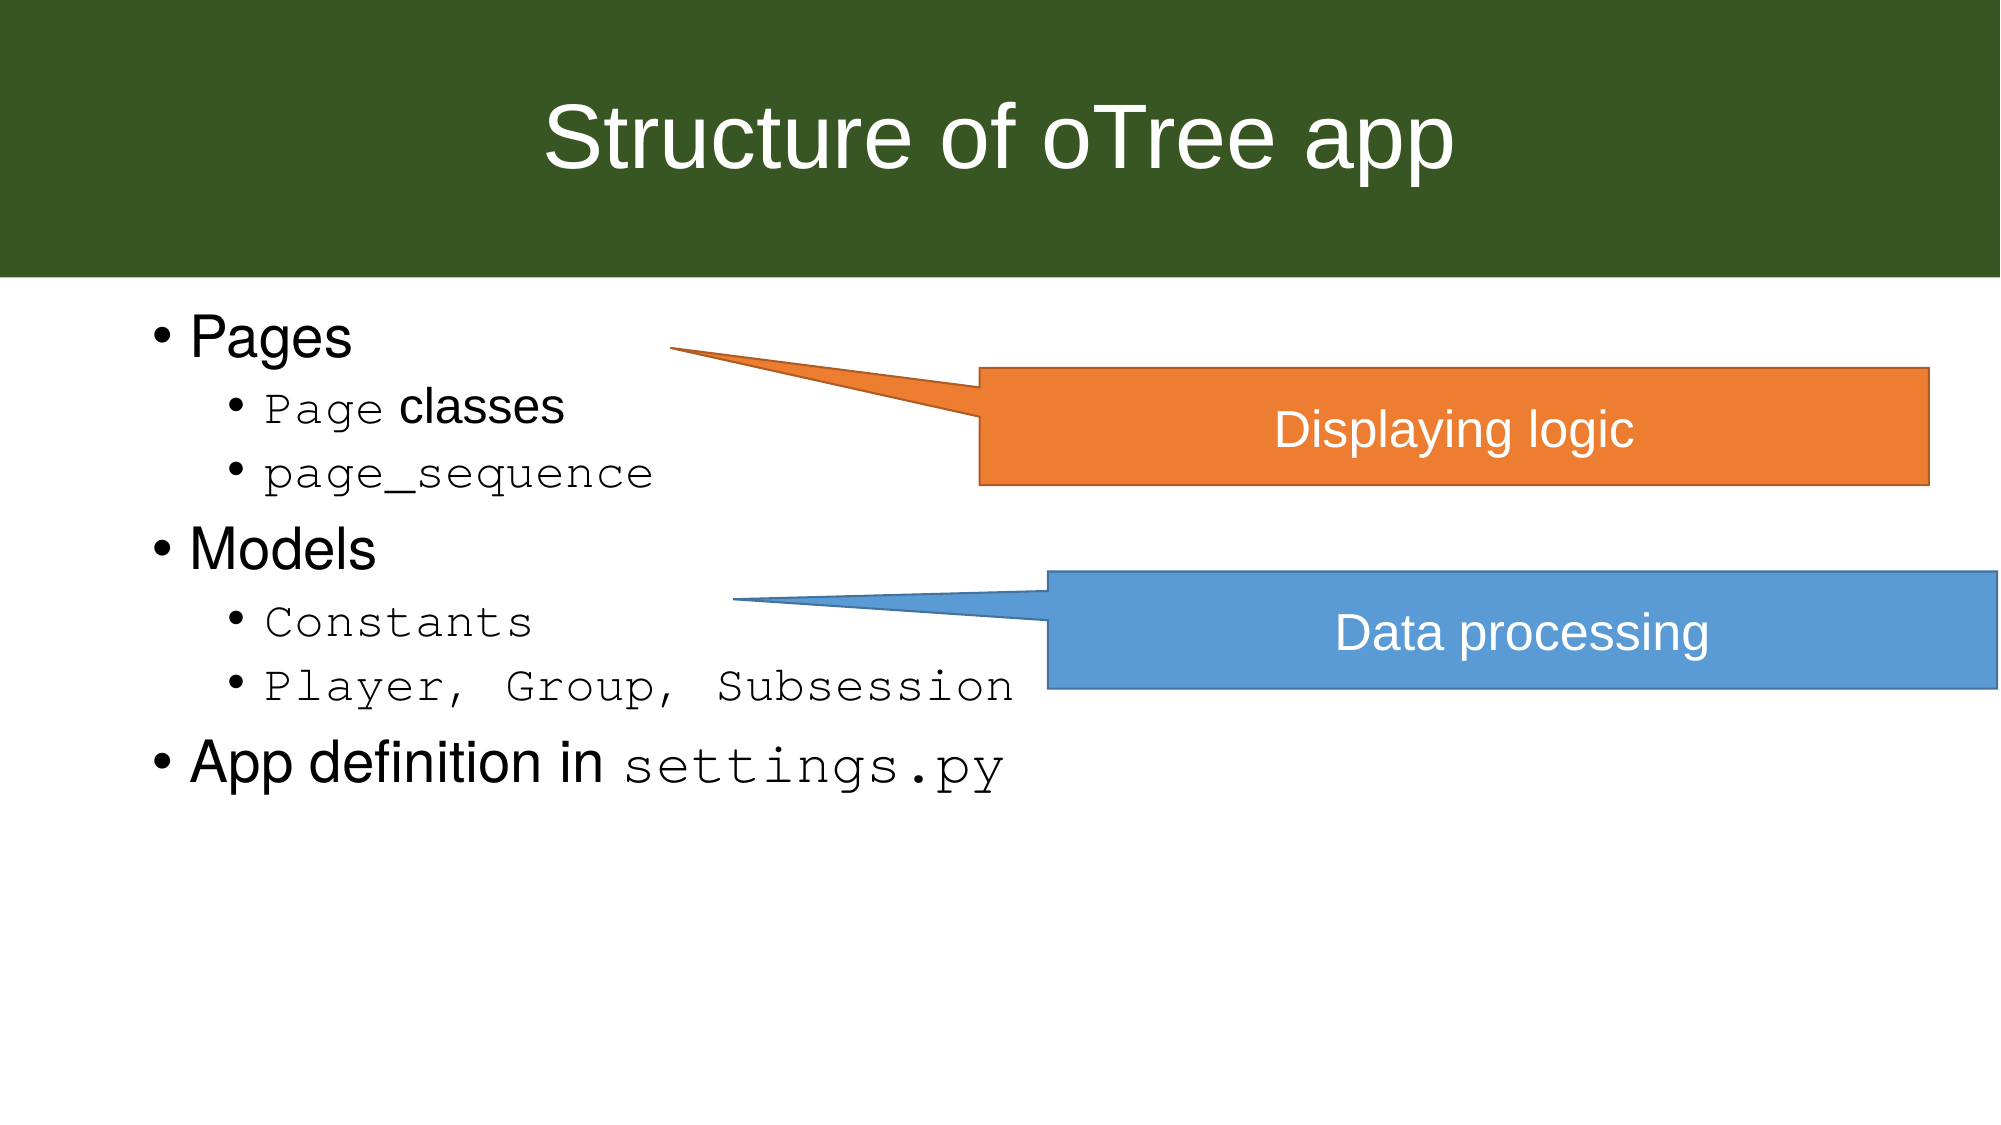

# Structure of oTree app
Pages
Page classes
page_sequence
Models
Constants
Player, Group, Subsession
App definition in settings.py
Displaying logic
Data processing